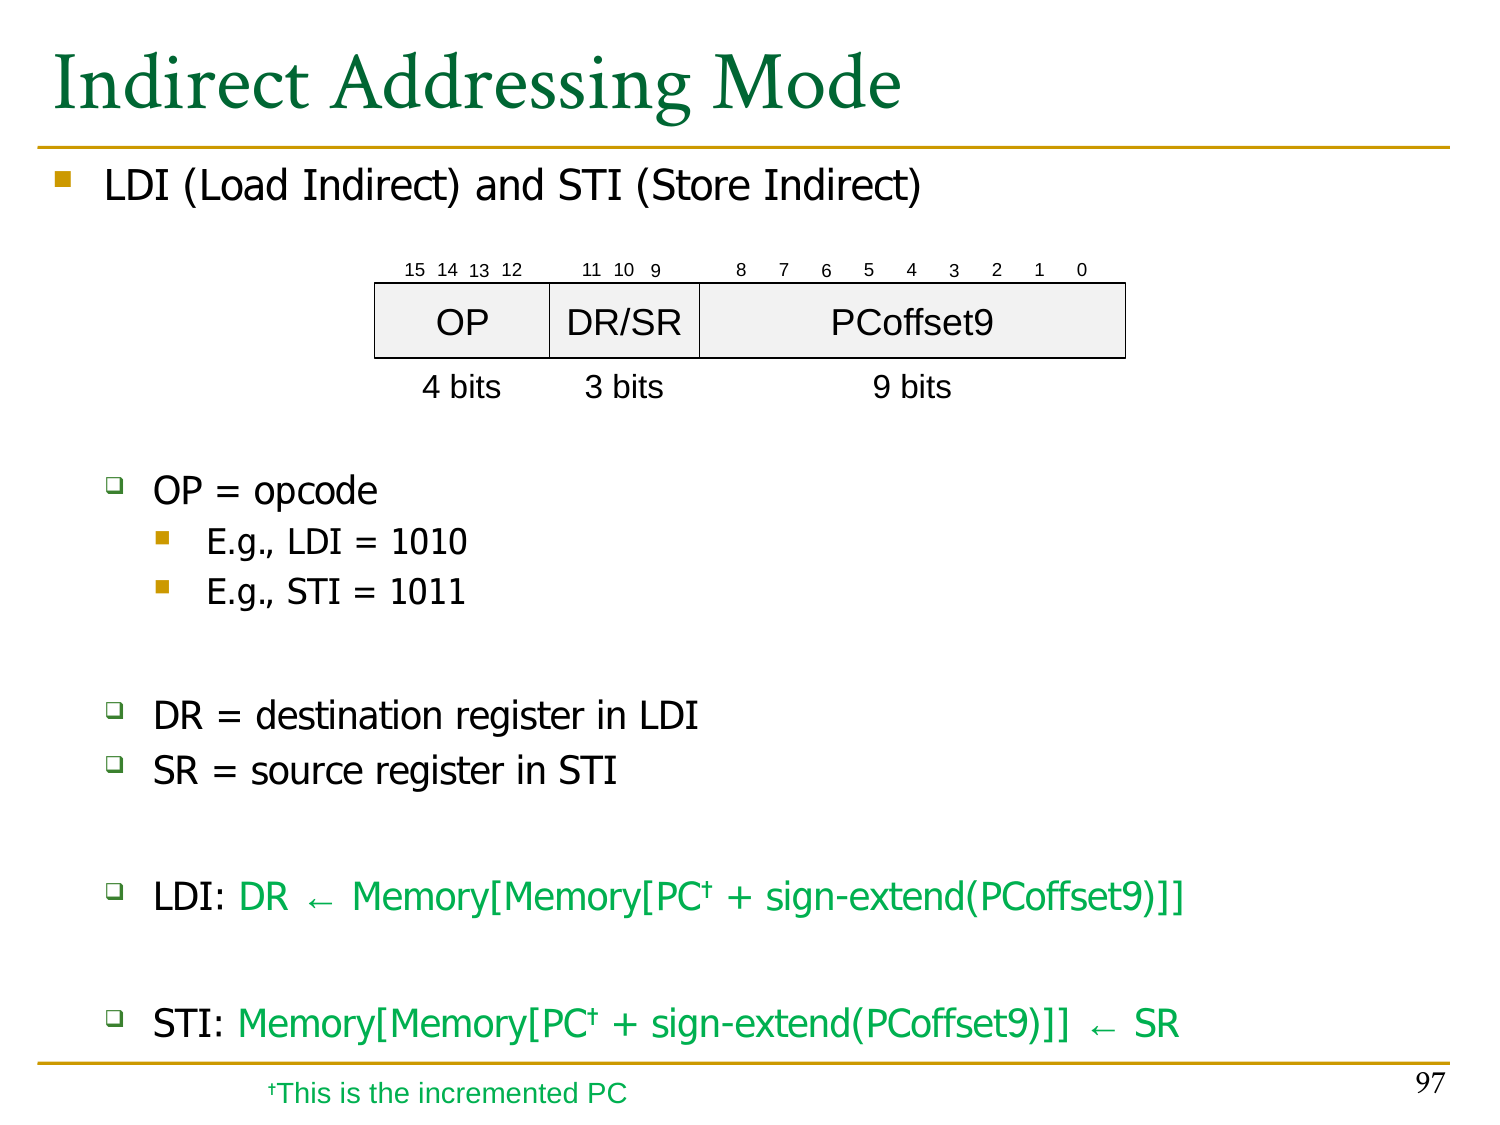

# Indirect Addressing Mode
LDI (Load Indirect) and STI (Store Indirect)

OP = opcode
E.g., LDI = 1010
E.g., STI = 1011

DR = destination register in LDI
SR = source register in STI

LDI: DR ← Memory[Memory[PC✝ + sign-extend(PCoffset9)]]

STI: Memory[Memory[PC✝ + sign-extend(PCoffset9)]] ← SR
2
1
4
11
10
8
7
15
14
12
5
0
3
9
6
13
OP
DR/SR
PCoffset9
4 bits
3 bits
9 bits
97
✝This is the incremented PC